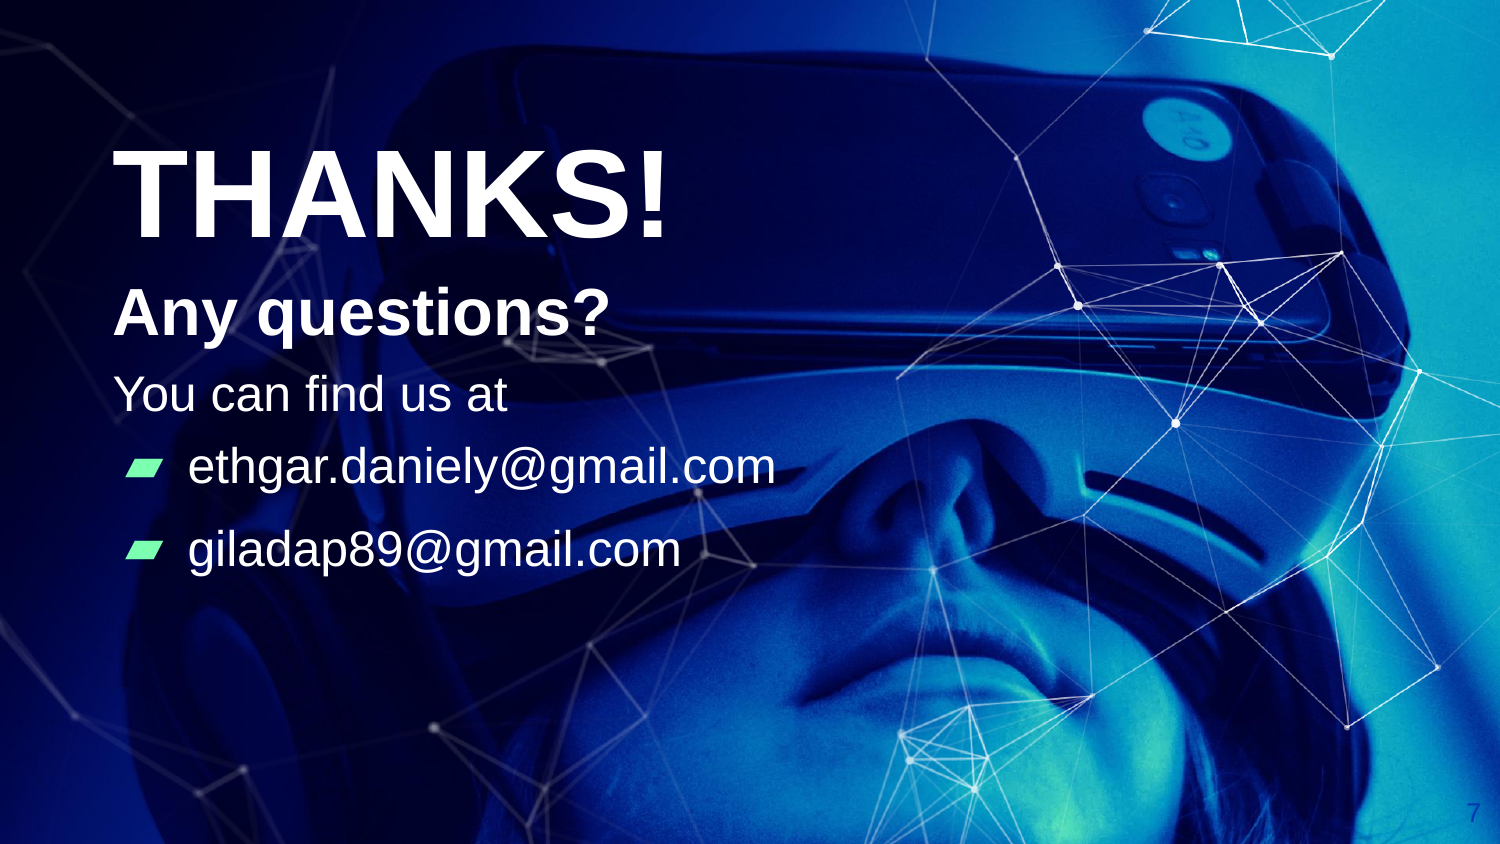

THANKS!
Any questions?
You can find us at
ethgar.daniely@gmail.com

giladap89@gmail.com
7